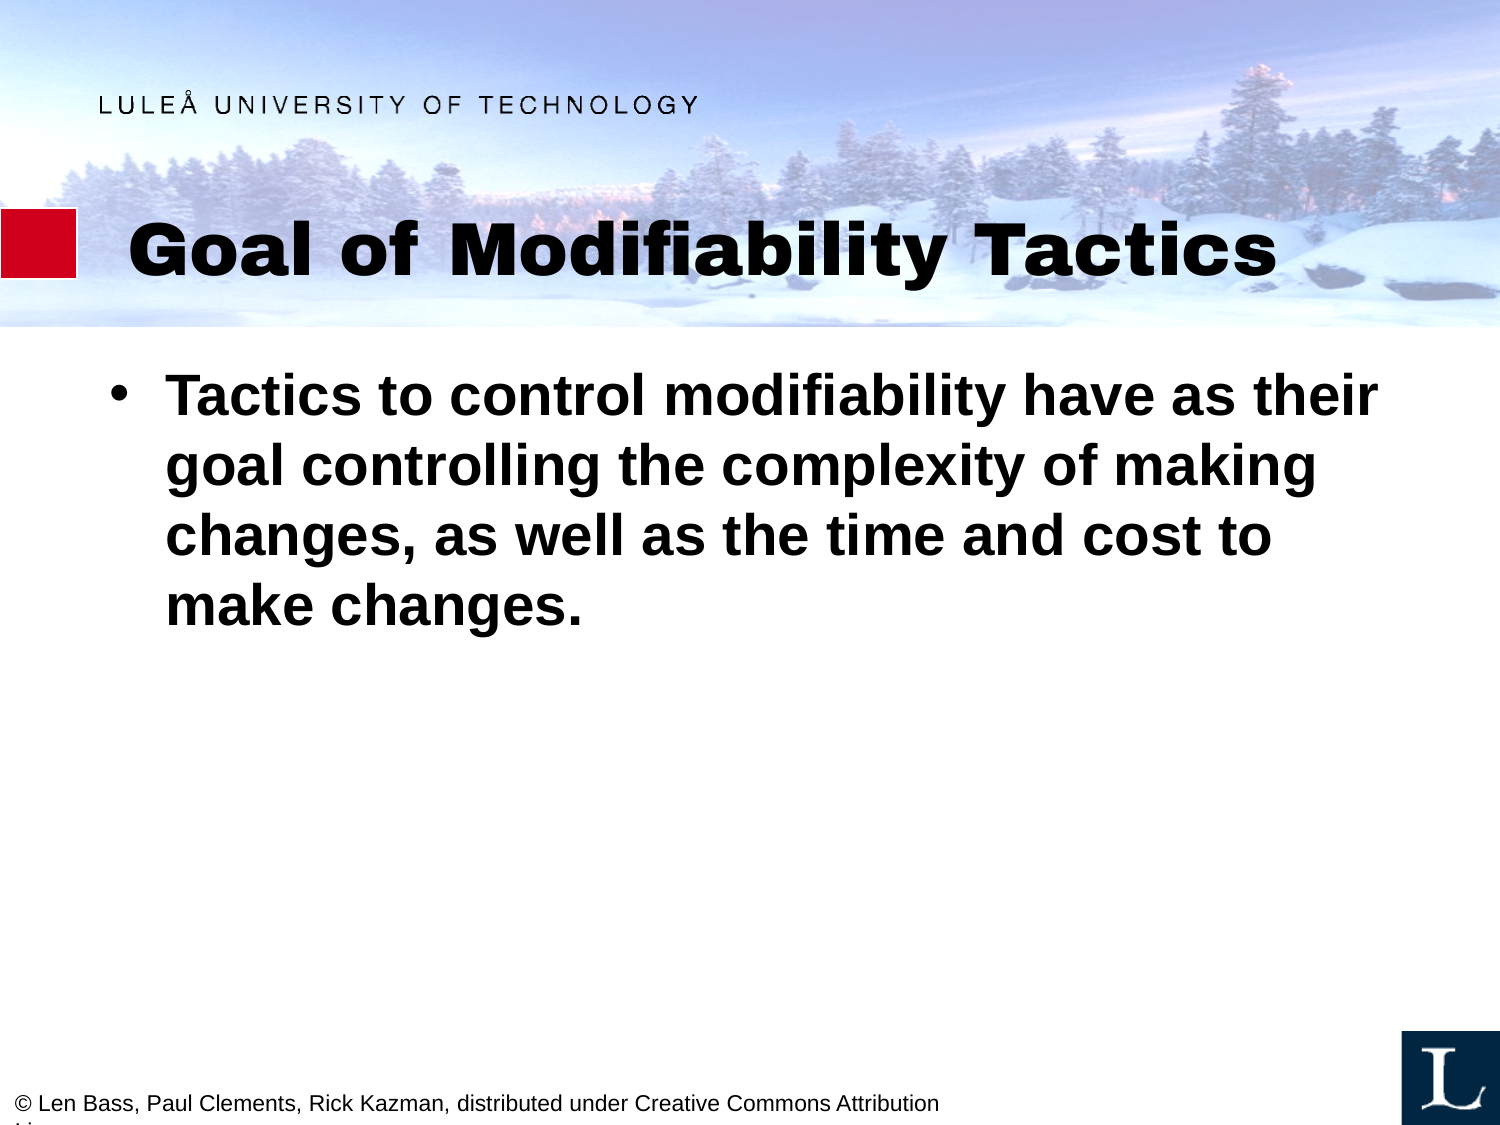

# Goal of Modifiability Tactics
Tactics to control modifiability have as their goal controlling the complexity of making changes, as well as the time and cost to make changes.
© Len Bass, Paul Clements, Rick Kazman, distributed under Creative Commons Attribution License